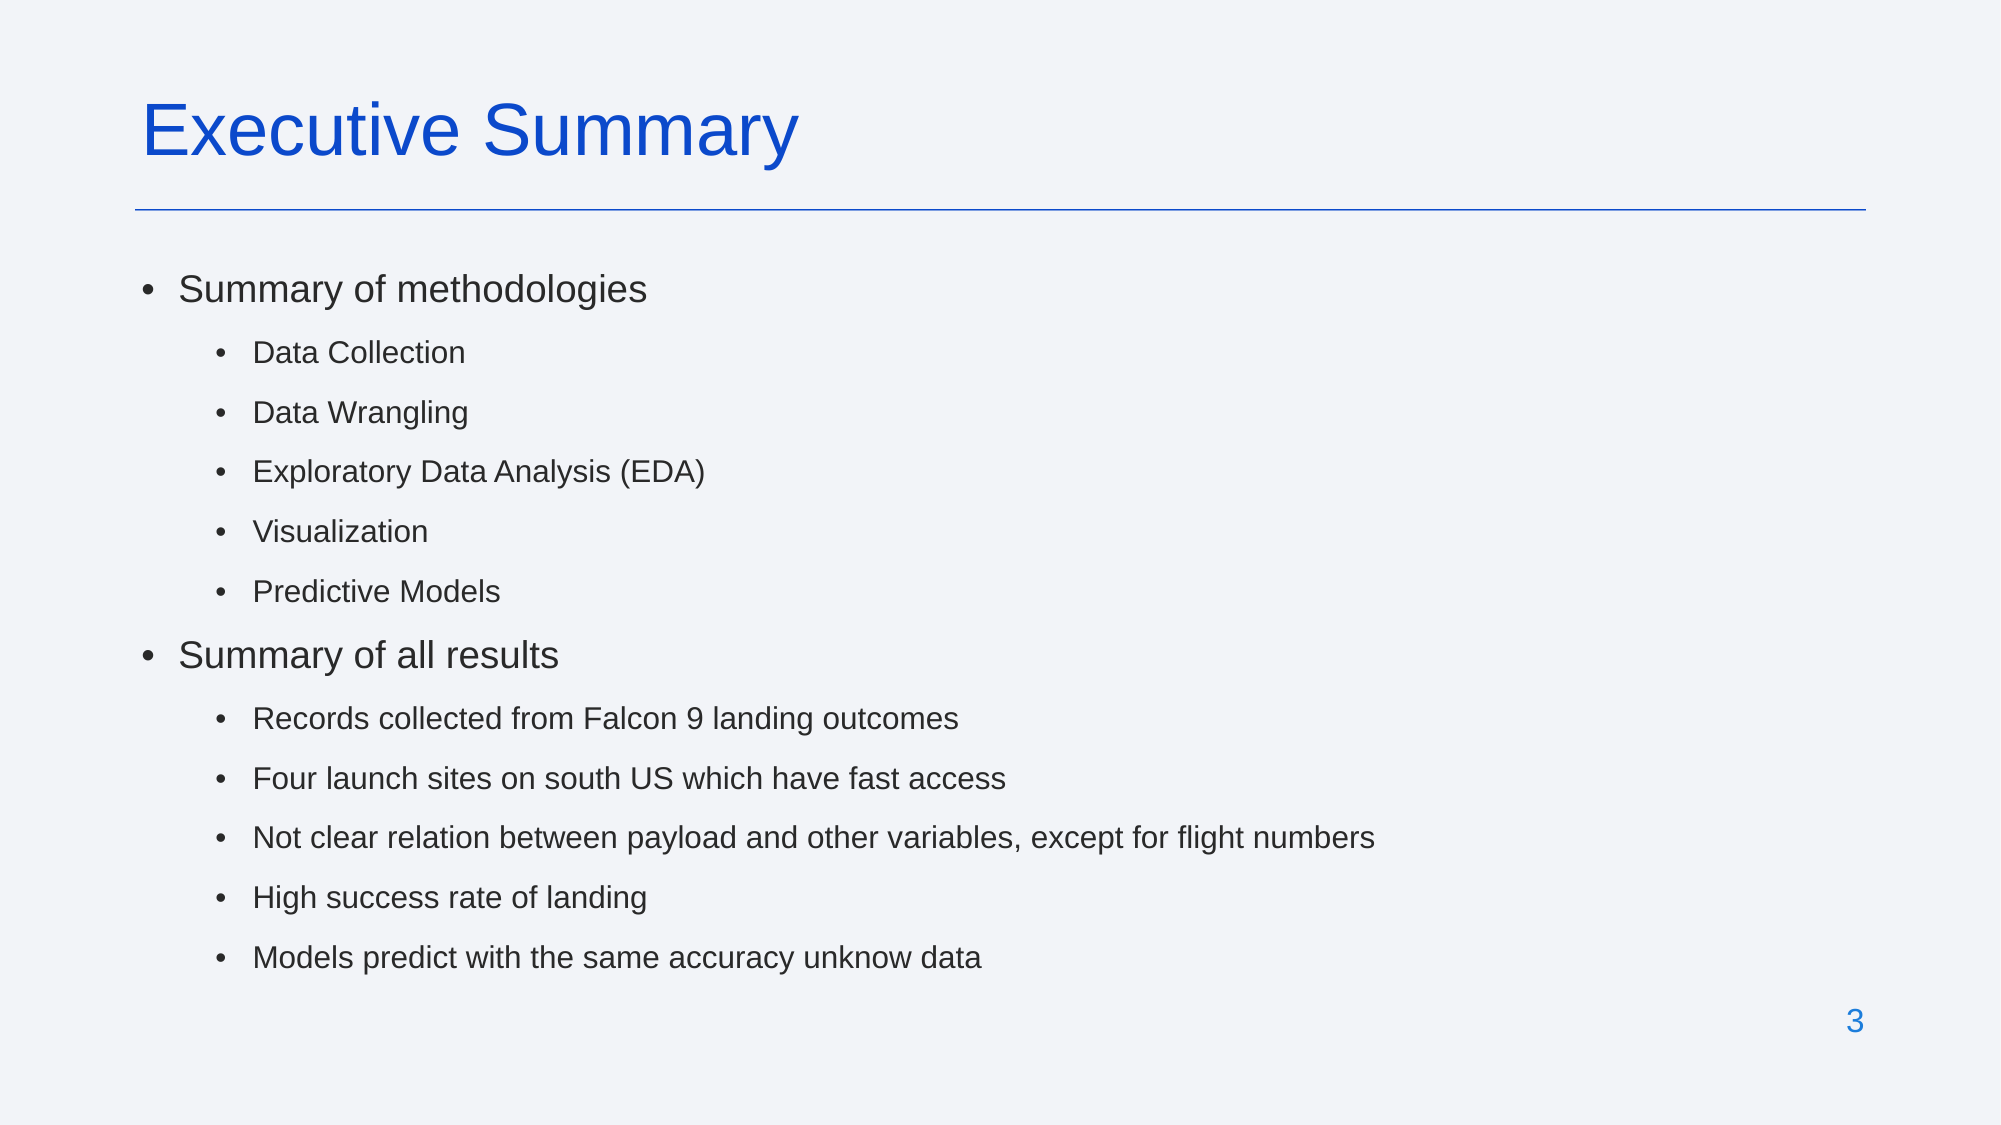

Executive Summary
Summary of methodologies
Data Collection
Data Wrangling
Exploratory Data Analysis (EDA)
Visualization
Predictive Models
Summary of all results
Records collected from Falcon 9 landing outcomes
Four launch sites on south US which have fast access
Not clear relation between payload and other variables, except for flight numbers
High success rate of landing
Models predict with the same accuracy unknow data
3